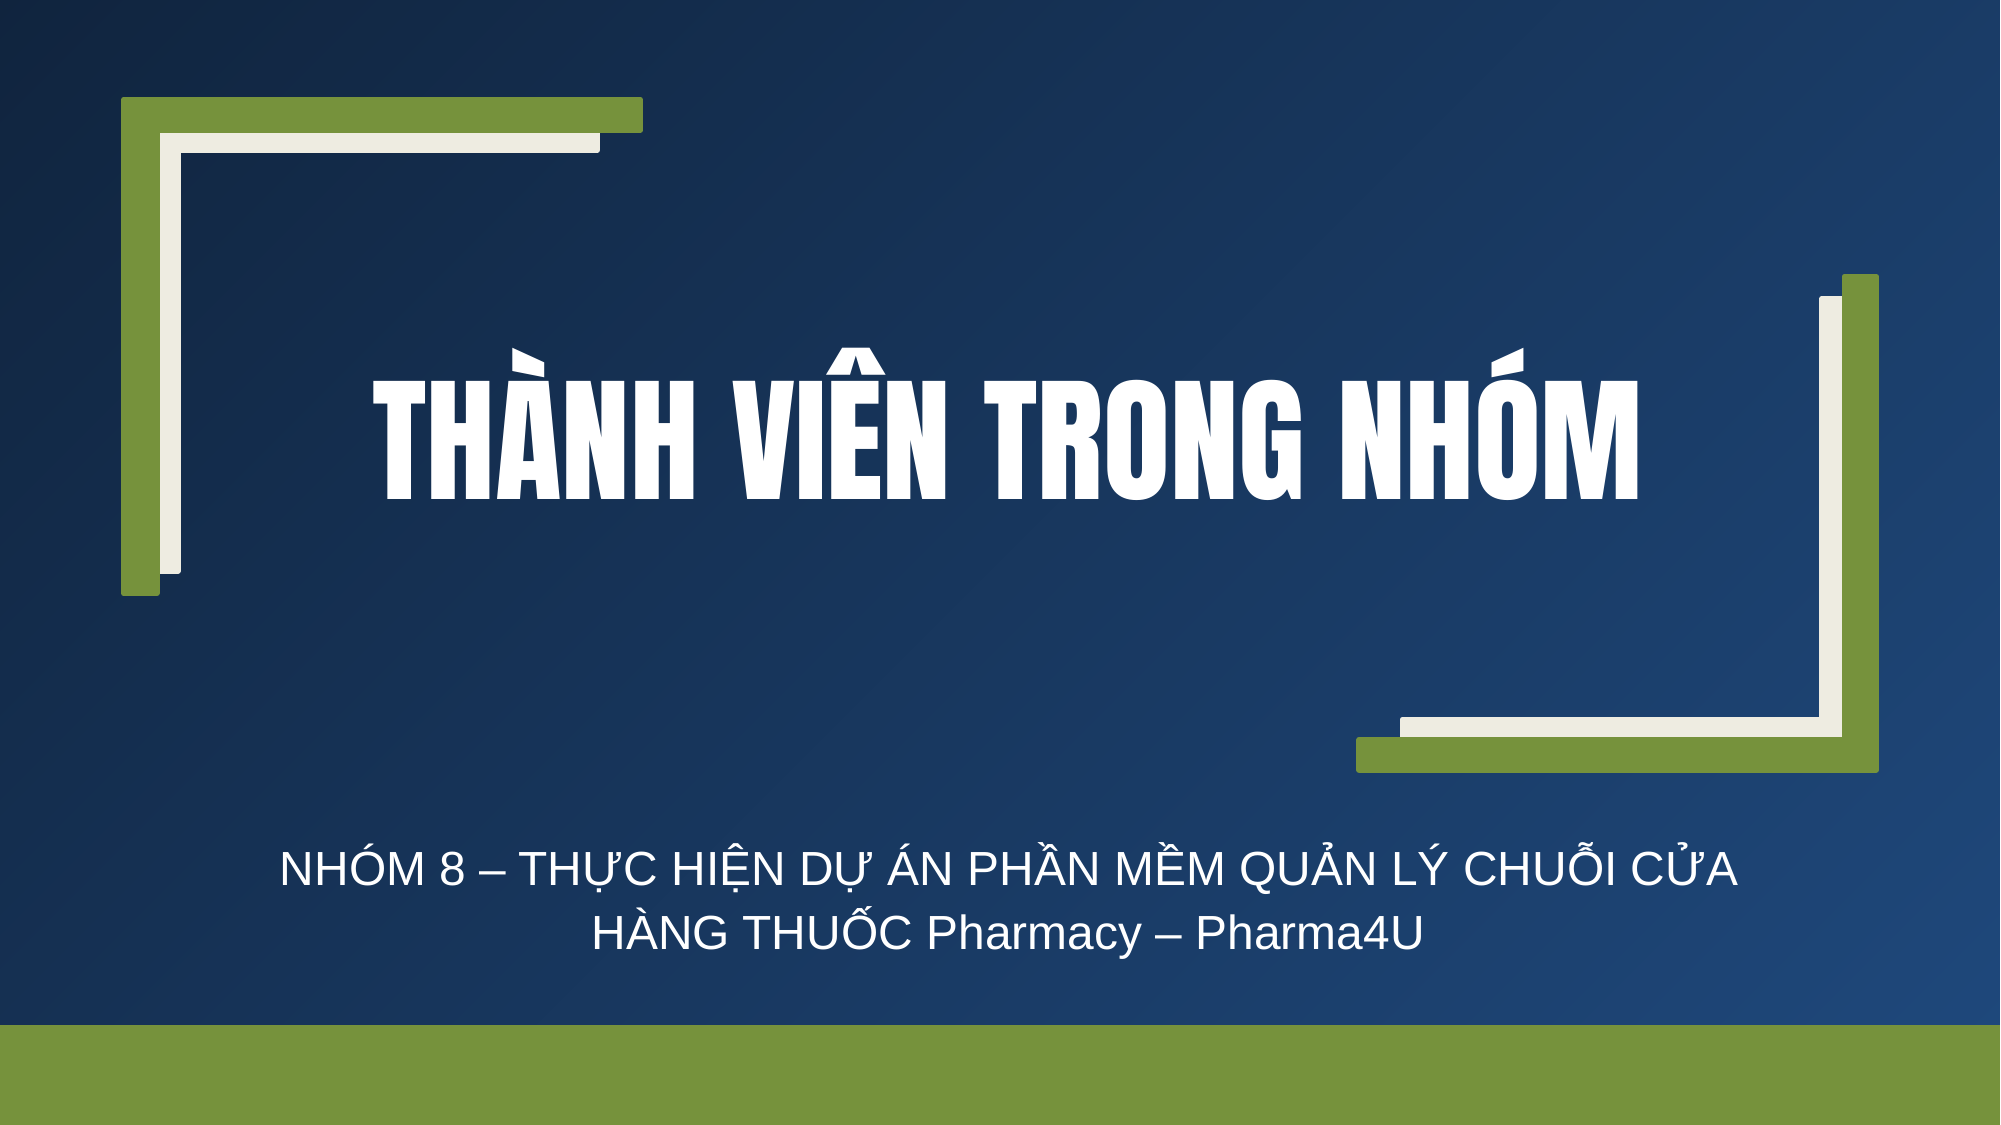

# THÀNH VIÊN TRONG NHÓM
NHÓM 8 – THỰC HIỆN DỰ ÁN PHẦN MỀM QUẢN LÝ CHUỖI CỬA HÀNG THUỐC Pharmacy – Pharma4U